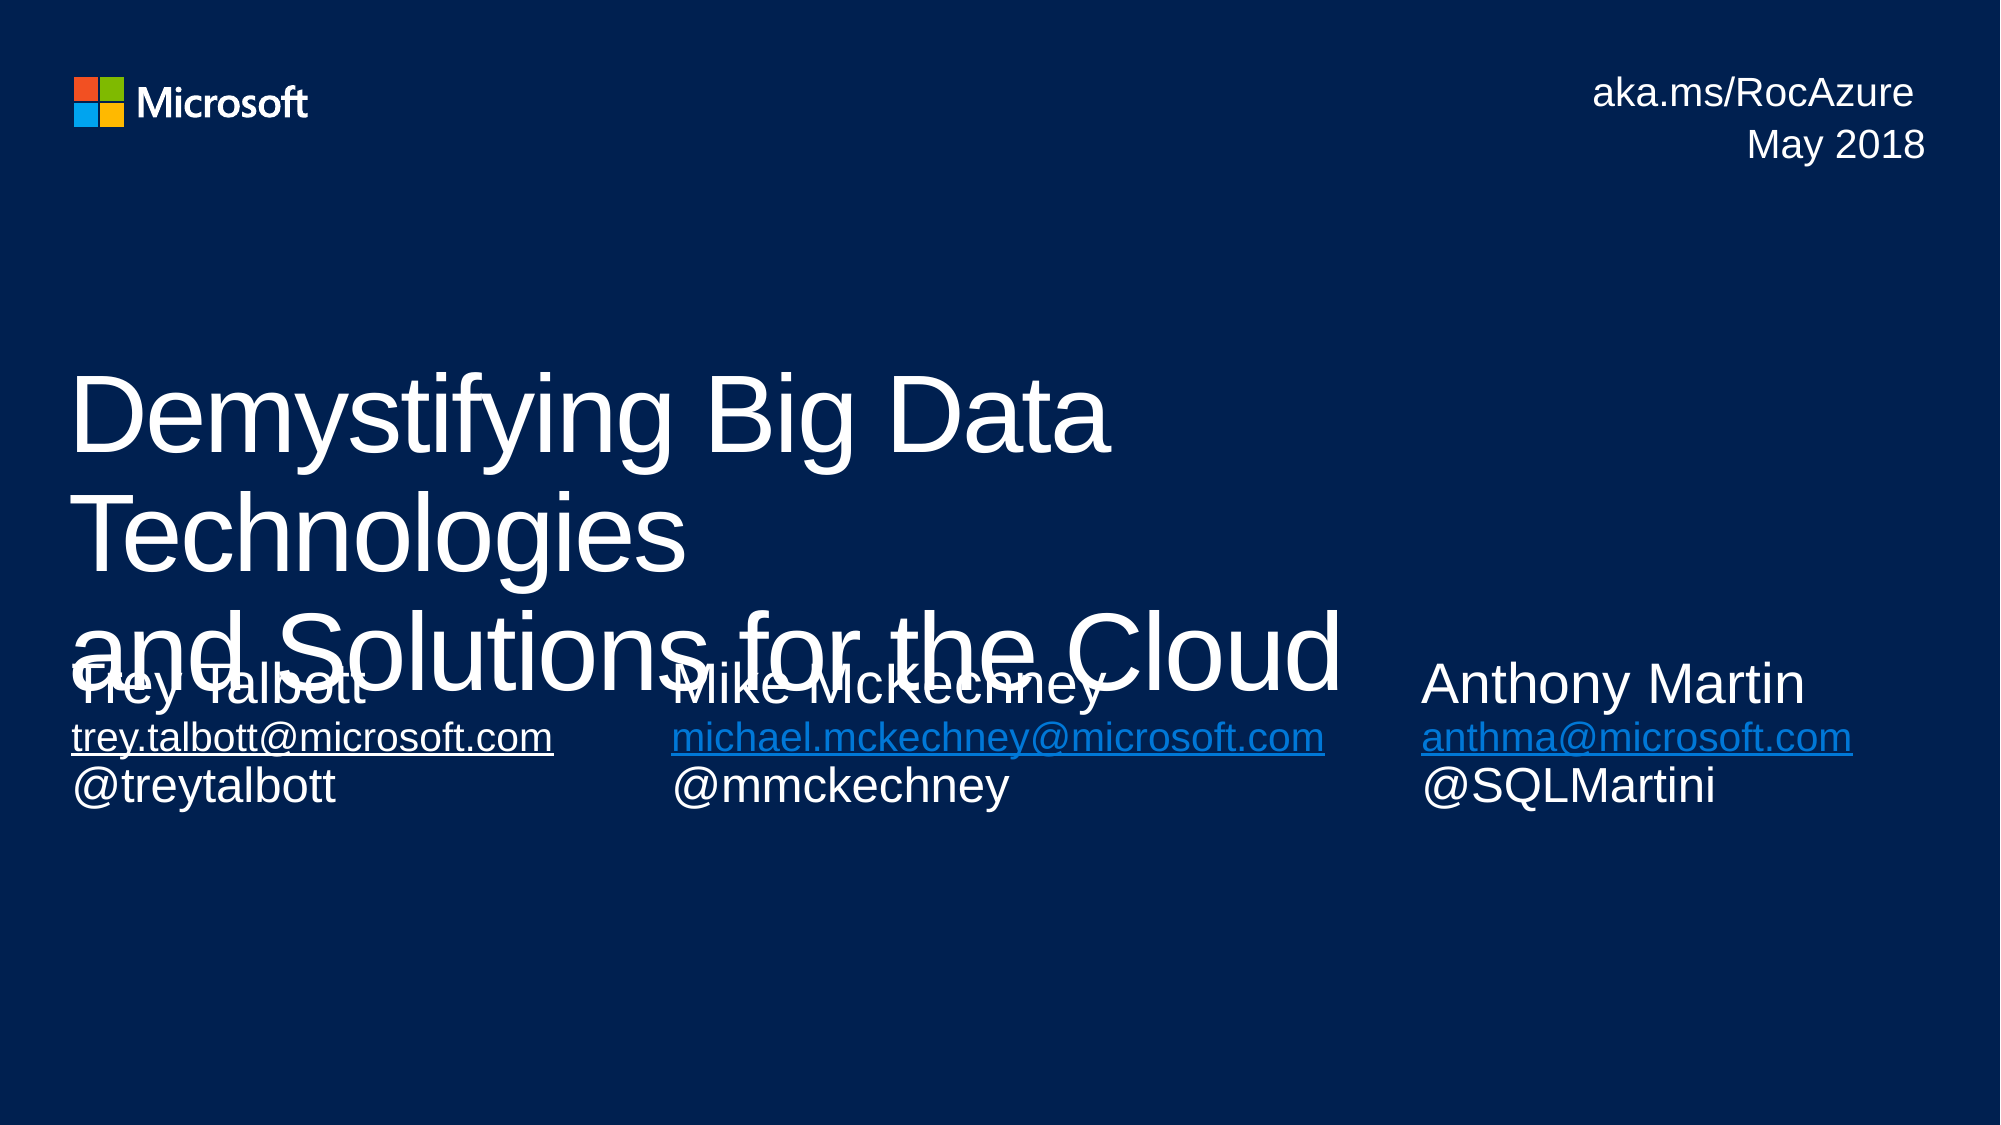

aka.ms/RocAzure
May 2018
# Demystifying Big Data Technologies and Solutions for the Cloud
Trey Talbott			Mike McKechney			Anthony Martin
trey.talbott@microsoft.com	michael.mckechney@microsoft.com	anthma@microsoft.com
@treytalbott			@mmckechney			@SQLMartini